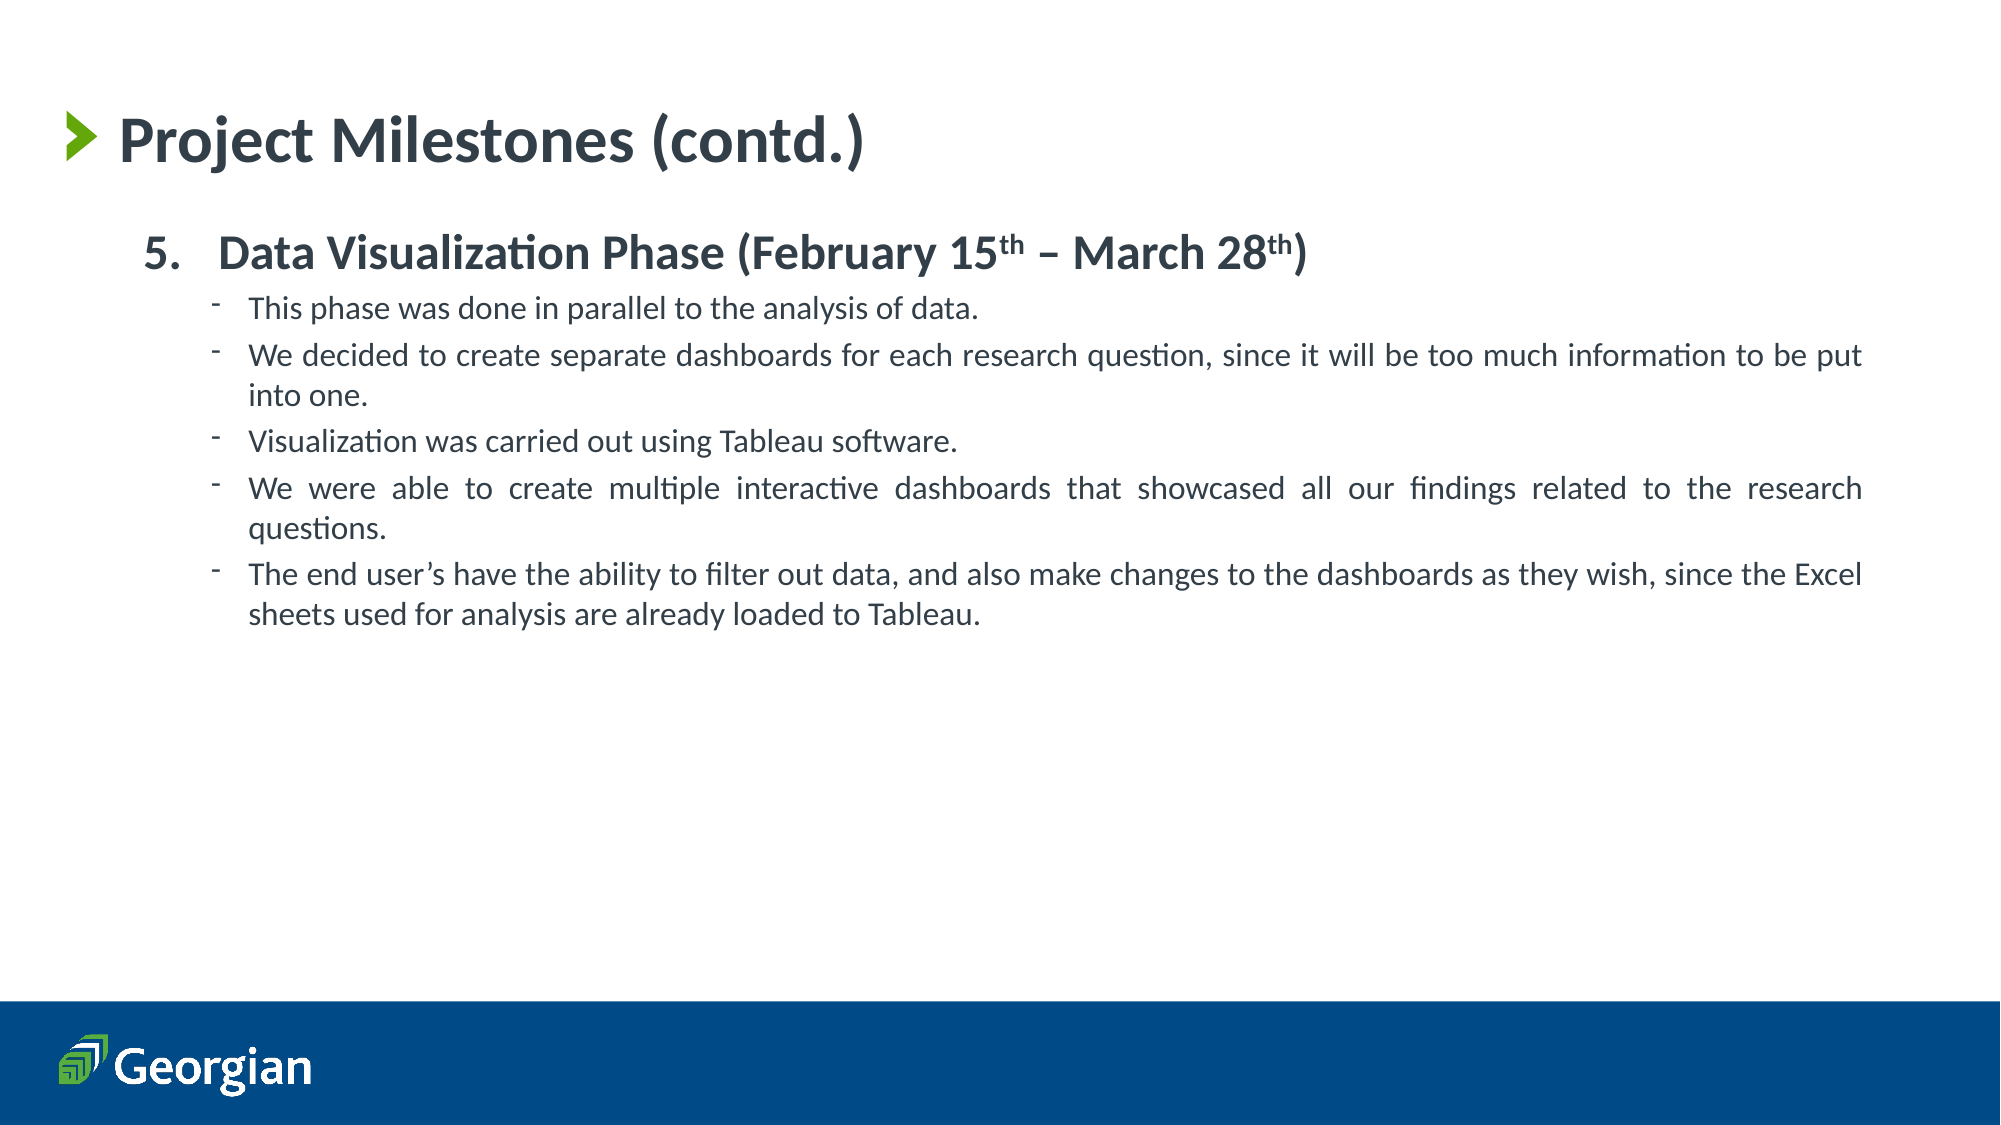

# Project Milestones (contd.)
Data Visualization Phase (February 15th – March 28th)
This phase was done in parallel to the analysis of data.
We decided to create separate dashboards for each research question, since it will be too much information to be put into one.
Visualization was carried out using Tableau software.
We were able to create multiple interactive dashboards that showcased all our findings related to the research questions.
The end user’s have the ability to filter out data, and also make changes to the dashboards as they wish, since the Excel sheets used for analysis are already loaded to Tableau.